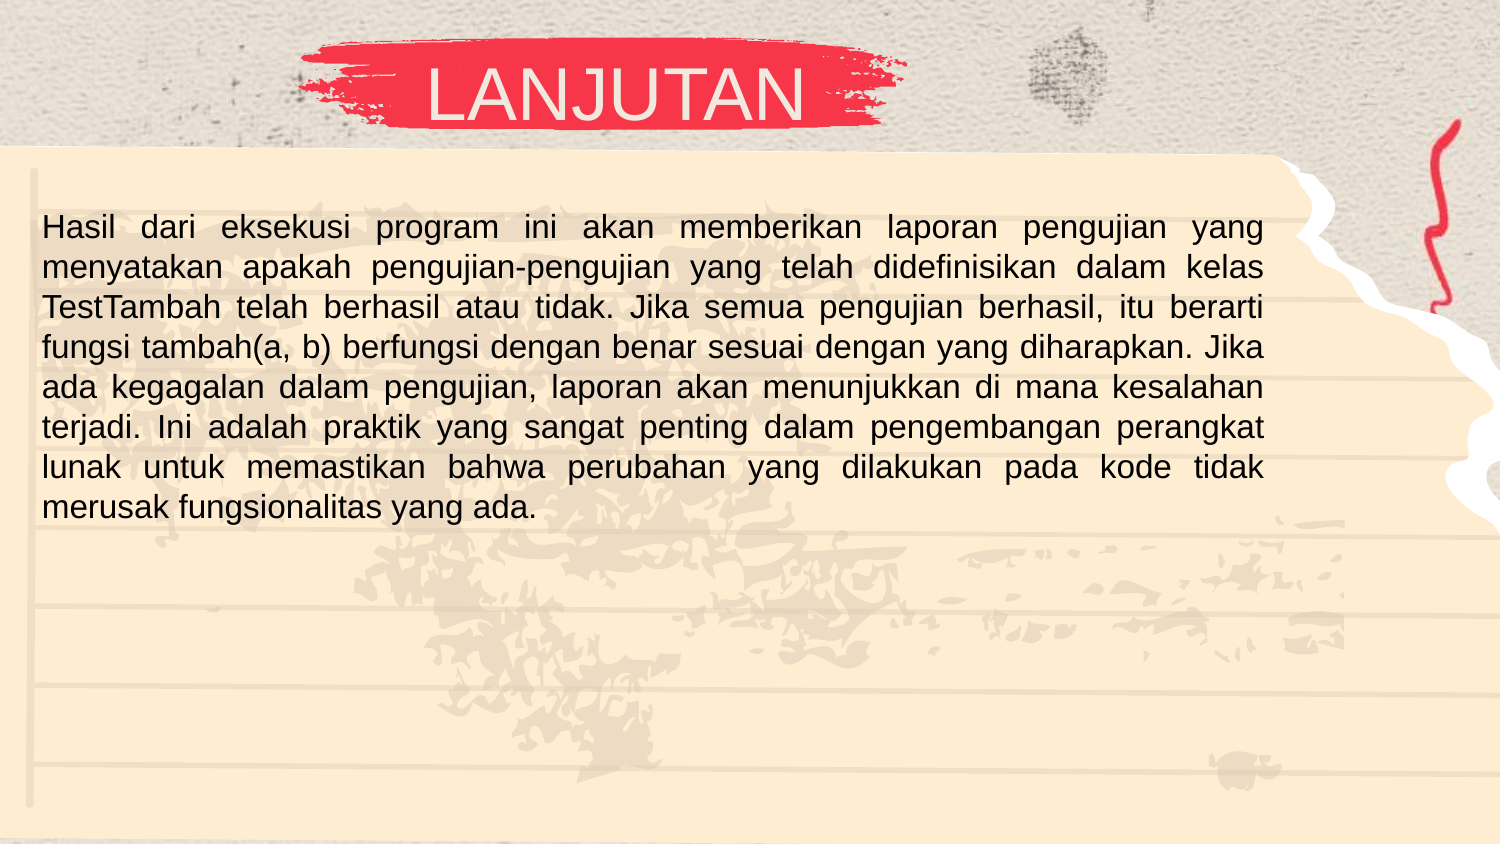

# LANJUTAN
Hasil dari eksekusi program ini akan memberikan laporan pengujian yang menyatakan apakah pengujian-pengujian yang telah didefinisikan dalam kelas TestTambah telah berhasil atau tidak. Jika semua pengujian berhasil, itu berarti fungsi tambah(a, b) berfungsi dengan benar sesuai dengan yang diharapkan. Jika ada kegagalan dalam pengujian, laporan akan menunjukkan di mana kesalahan terjadi. Ini adalah praktik yang sangat penting dalam pengembangan perangkat lunak untuk memastikan bahwa perubahan yang dilakukan pada kode tidak merusak fungsionalitas yang ada.